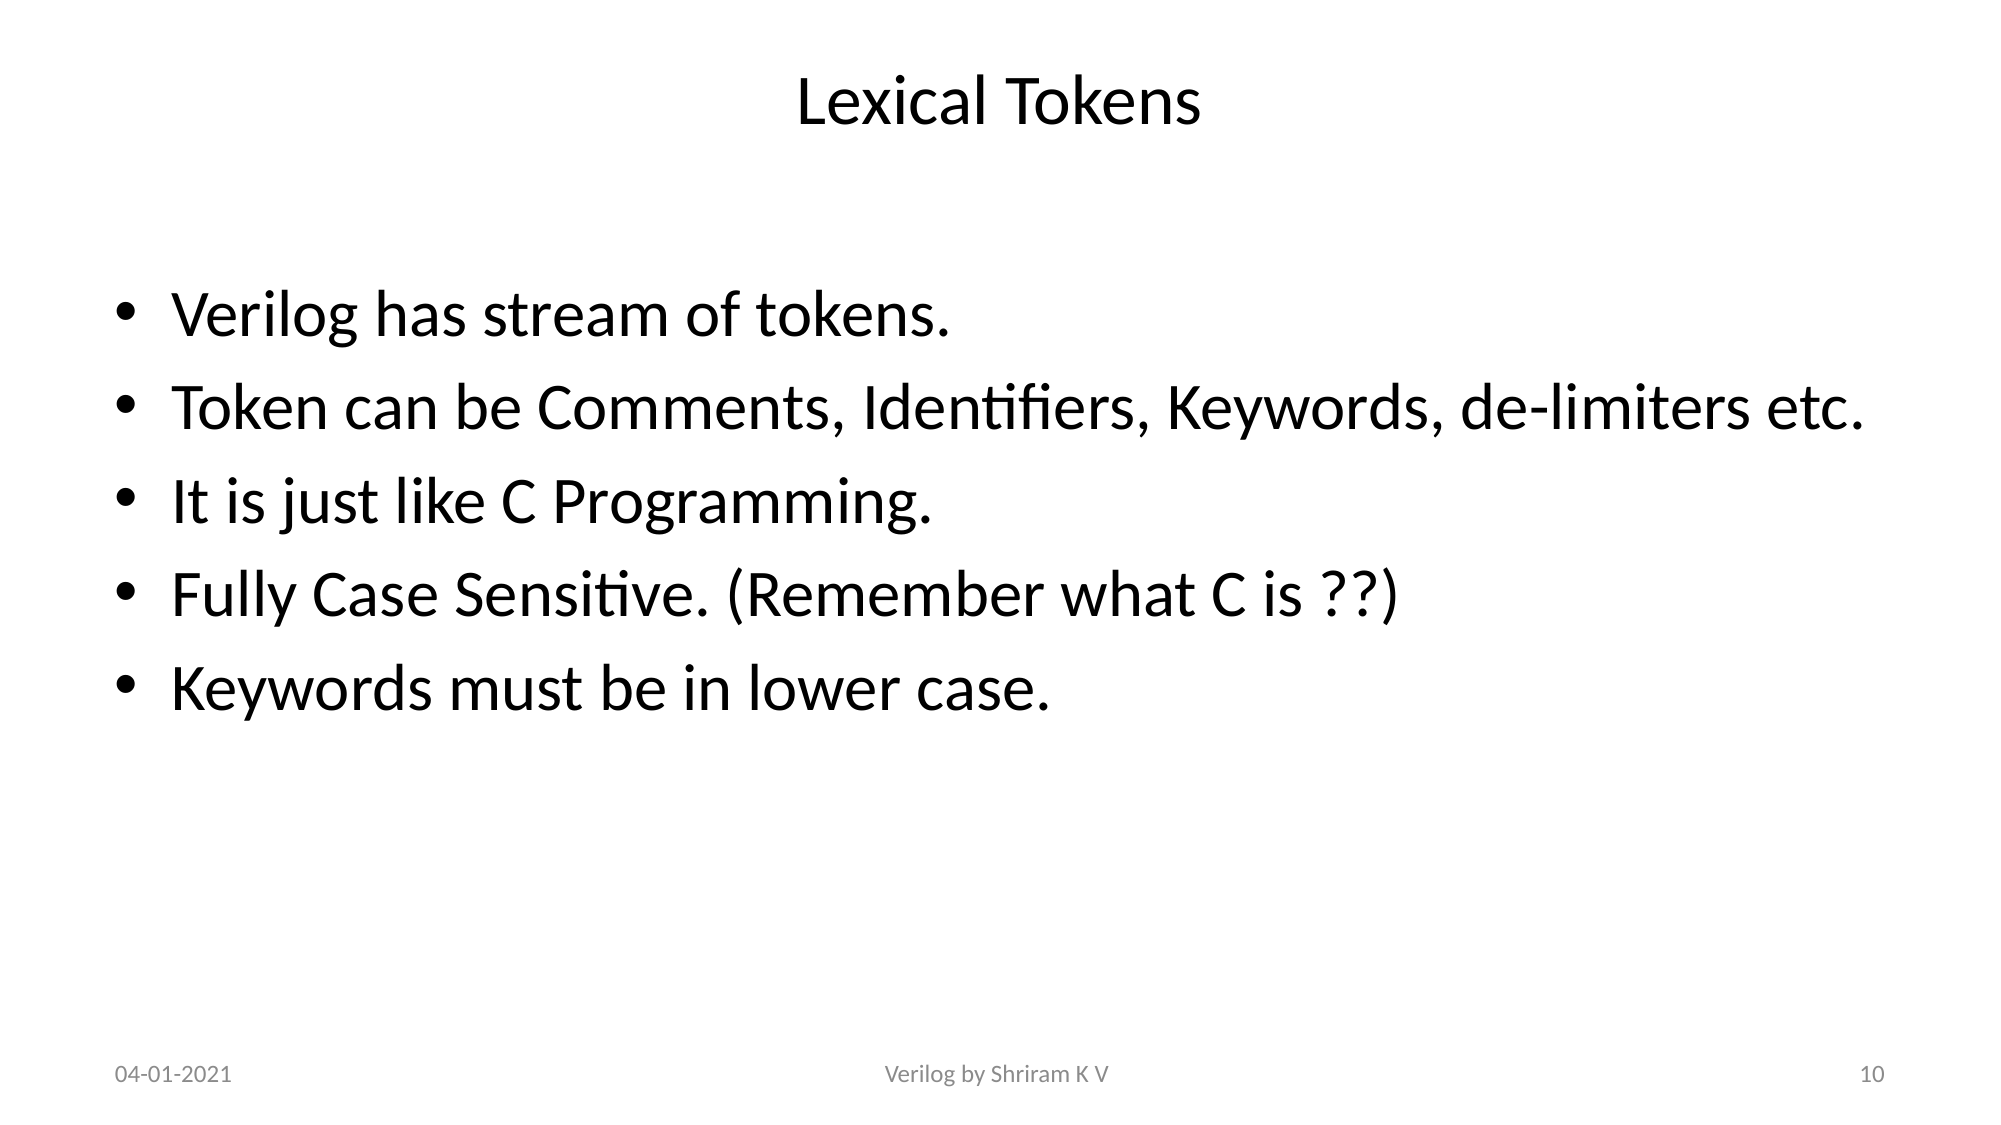

# Lexical Tokens
Verilog has stream of tokens.
Token can be Comments, Identifiers, Keywords, de-limiters etc.
It is just like C Programming.
Fully Case Sensitive. (Remember what C is ??)
Keywords must be in lower case.
04-01-2021
Verilog by Shriram K V
10